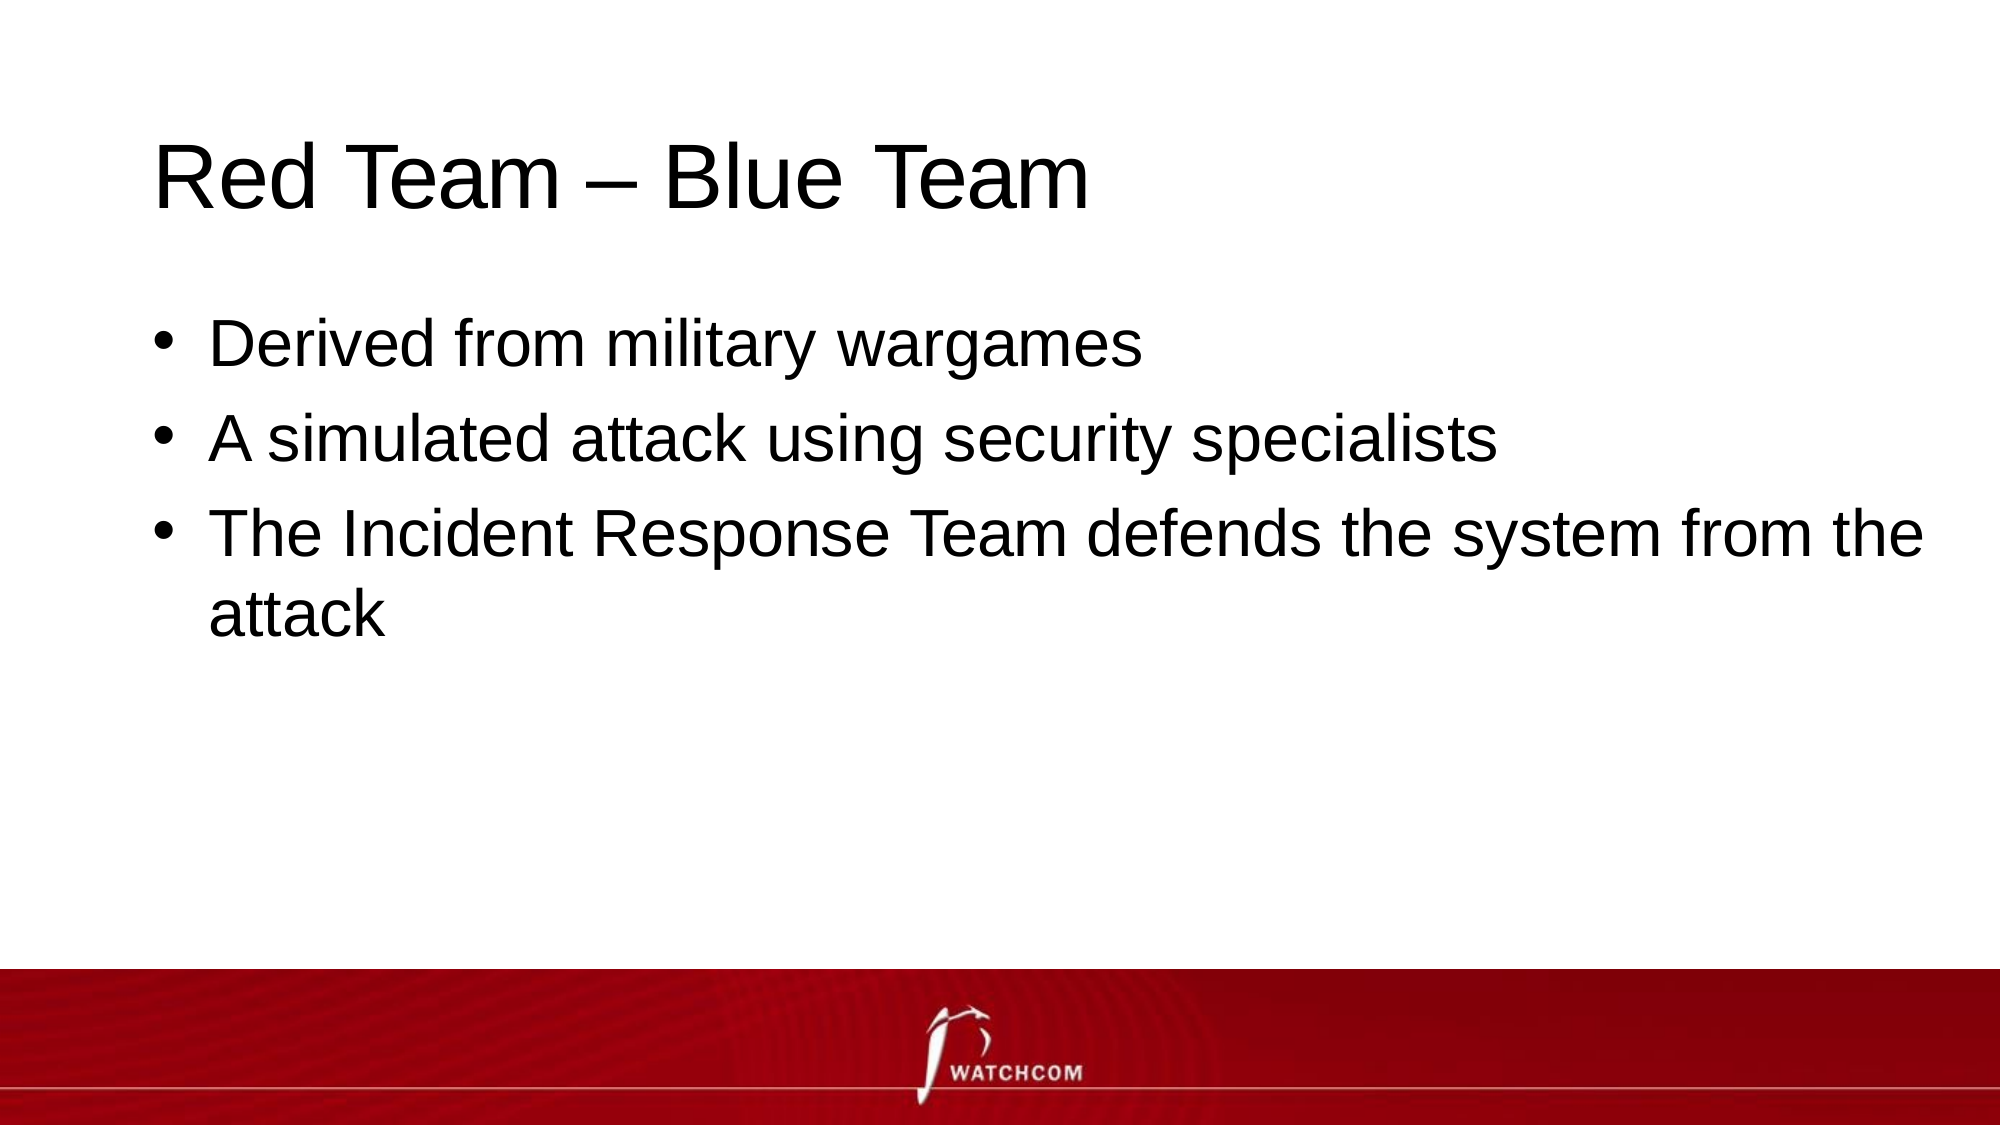

# Red Team – Blue Team
Derived from military wargames
A simulated attack using security specialists
The Incident Response Team defends the system from the attack